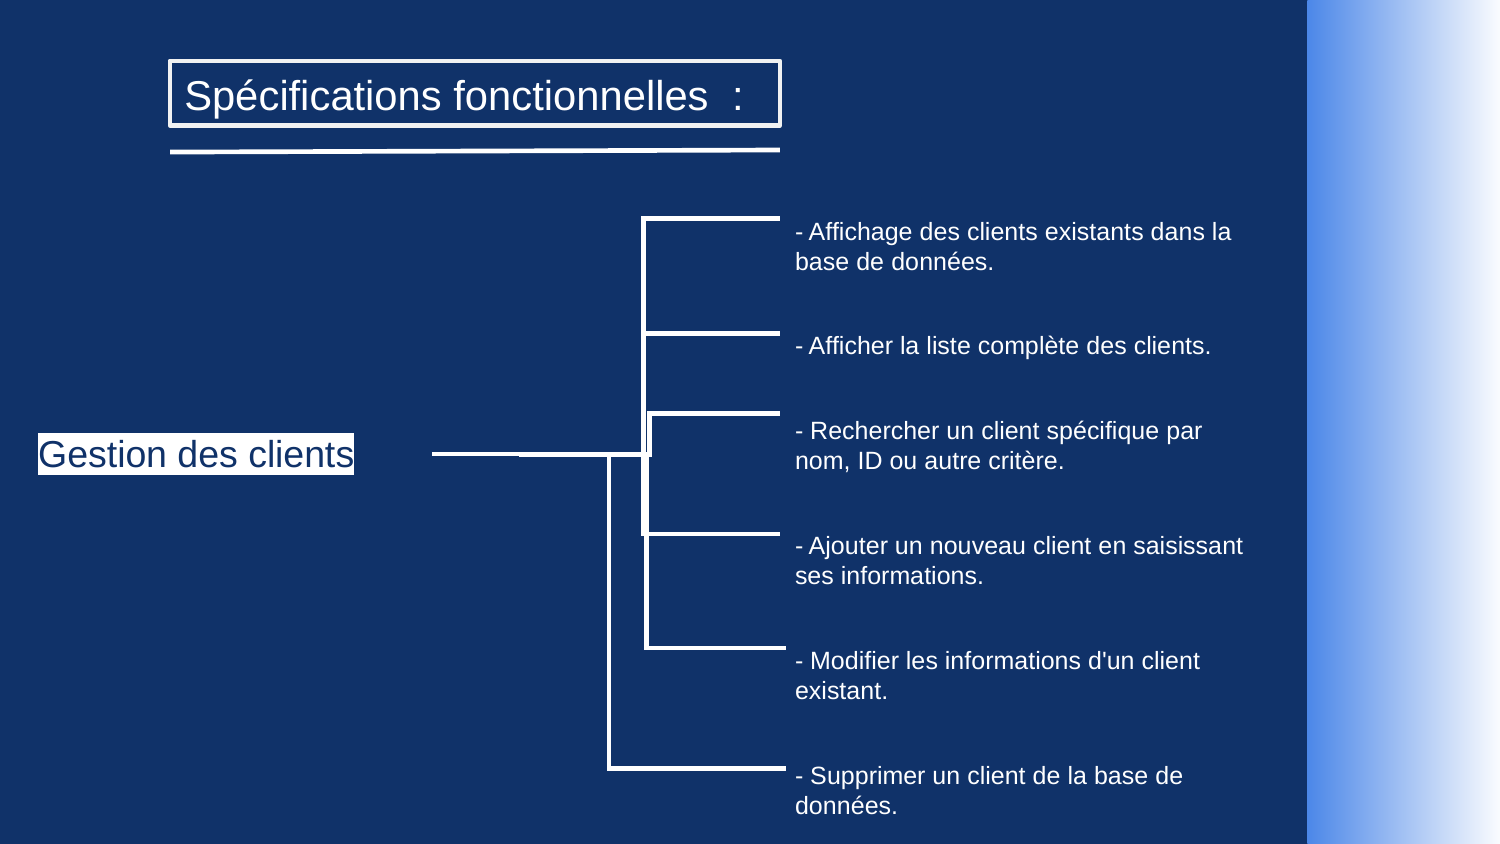

Spécifications fonctionnelles  :
Gestion des clients
- Affichage des clients existants dans la base de données.
- Afficher la liste complète des clients.
- Rechercher un client spécifique par nom, ID ou autre critère.
- Ajouter un nouveau client en saisissant ses informations.
- Modifier les informations d'un client existant.
- Supprimer un client de la base de données.